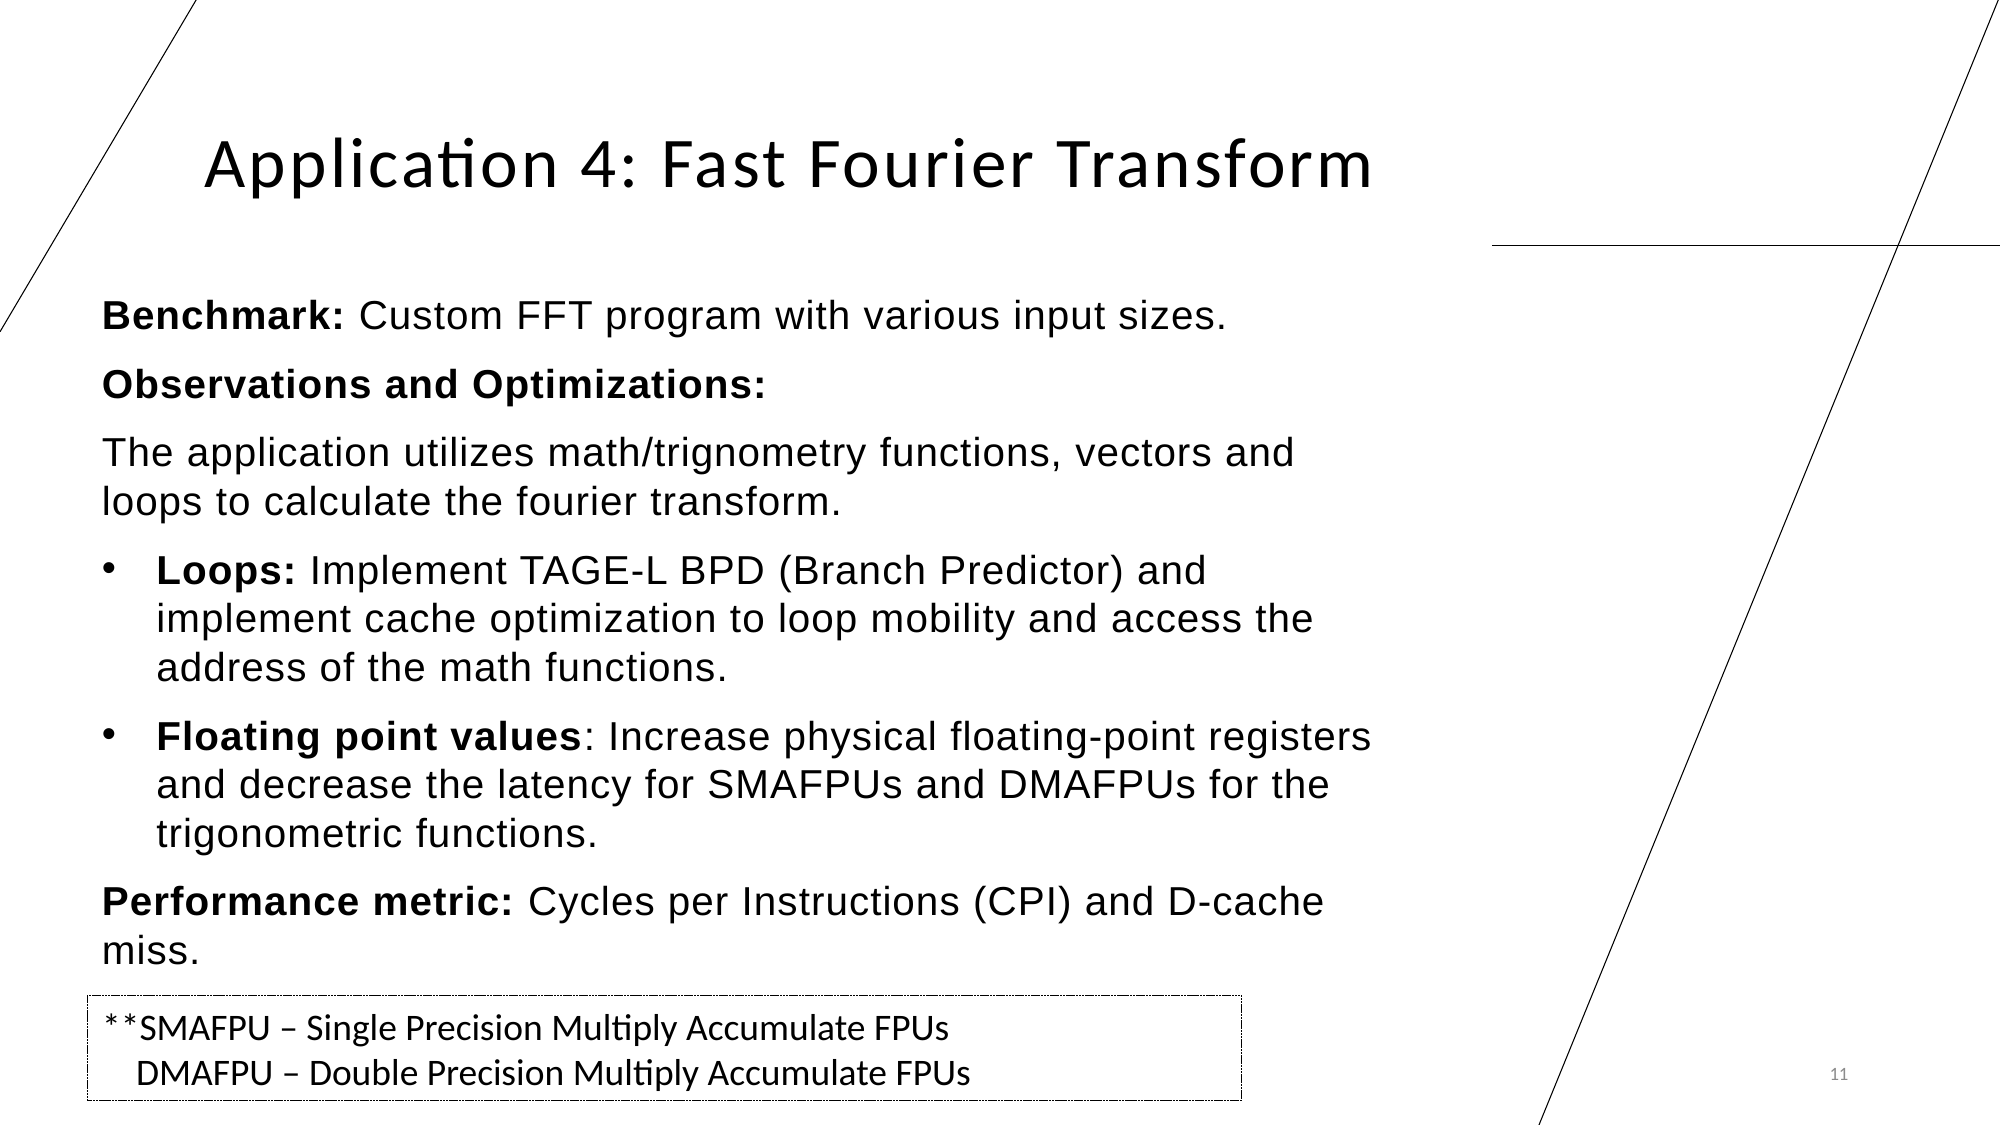

# Application 4: Fast Fourier Transform
Benchmark: Custom FFT program with various input sizes.
Observations and Optimizations:
The application utilizes math/trignometry functions, vectors and loops to calculate the fourier transform.
Loops: Implement TAGE-L BPD (Branch Predictor) and implement cache optimization to loop mobility and access the address of the math functions.
Floating point values: Increase physical floating-point registers and decrease the latency for SMAFPUs and DMAFPUs for the trigonometric functions.
Performance metric: Cycles per Instructions (CPI) and D-cache miss.
**SMAFPU – Single Precision Multiply Accumulate FPUs
    DMAFPU – Double Precision Multiply Accumulate FPUs
11